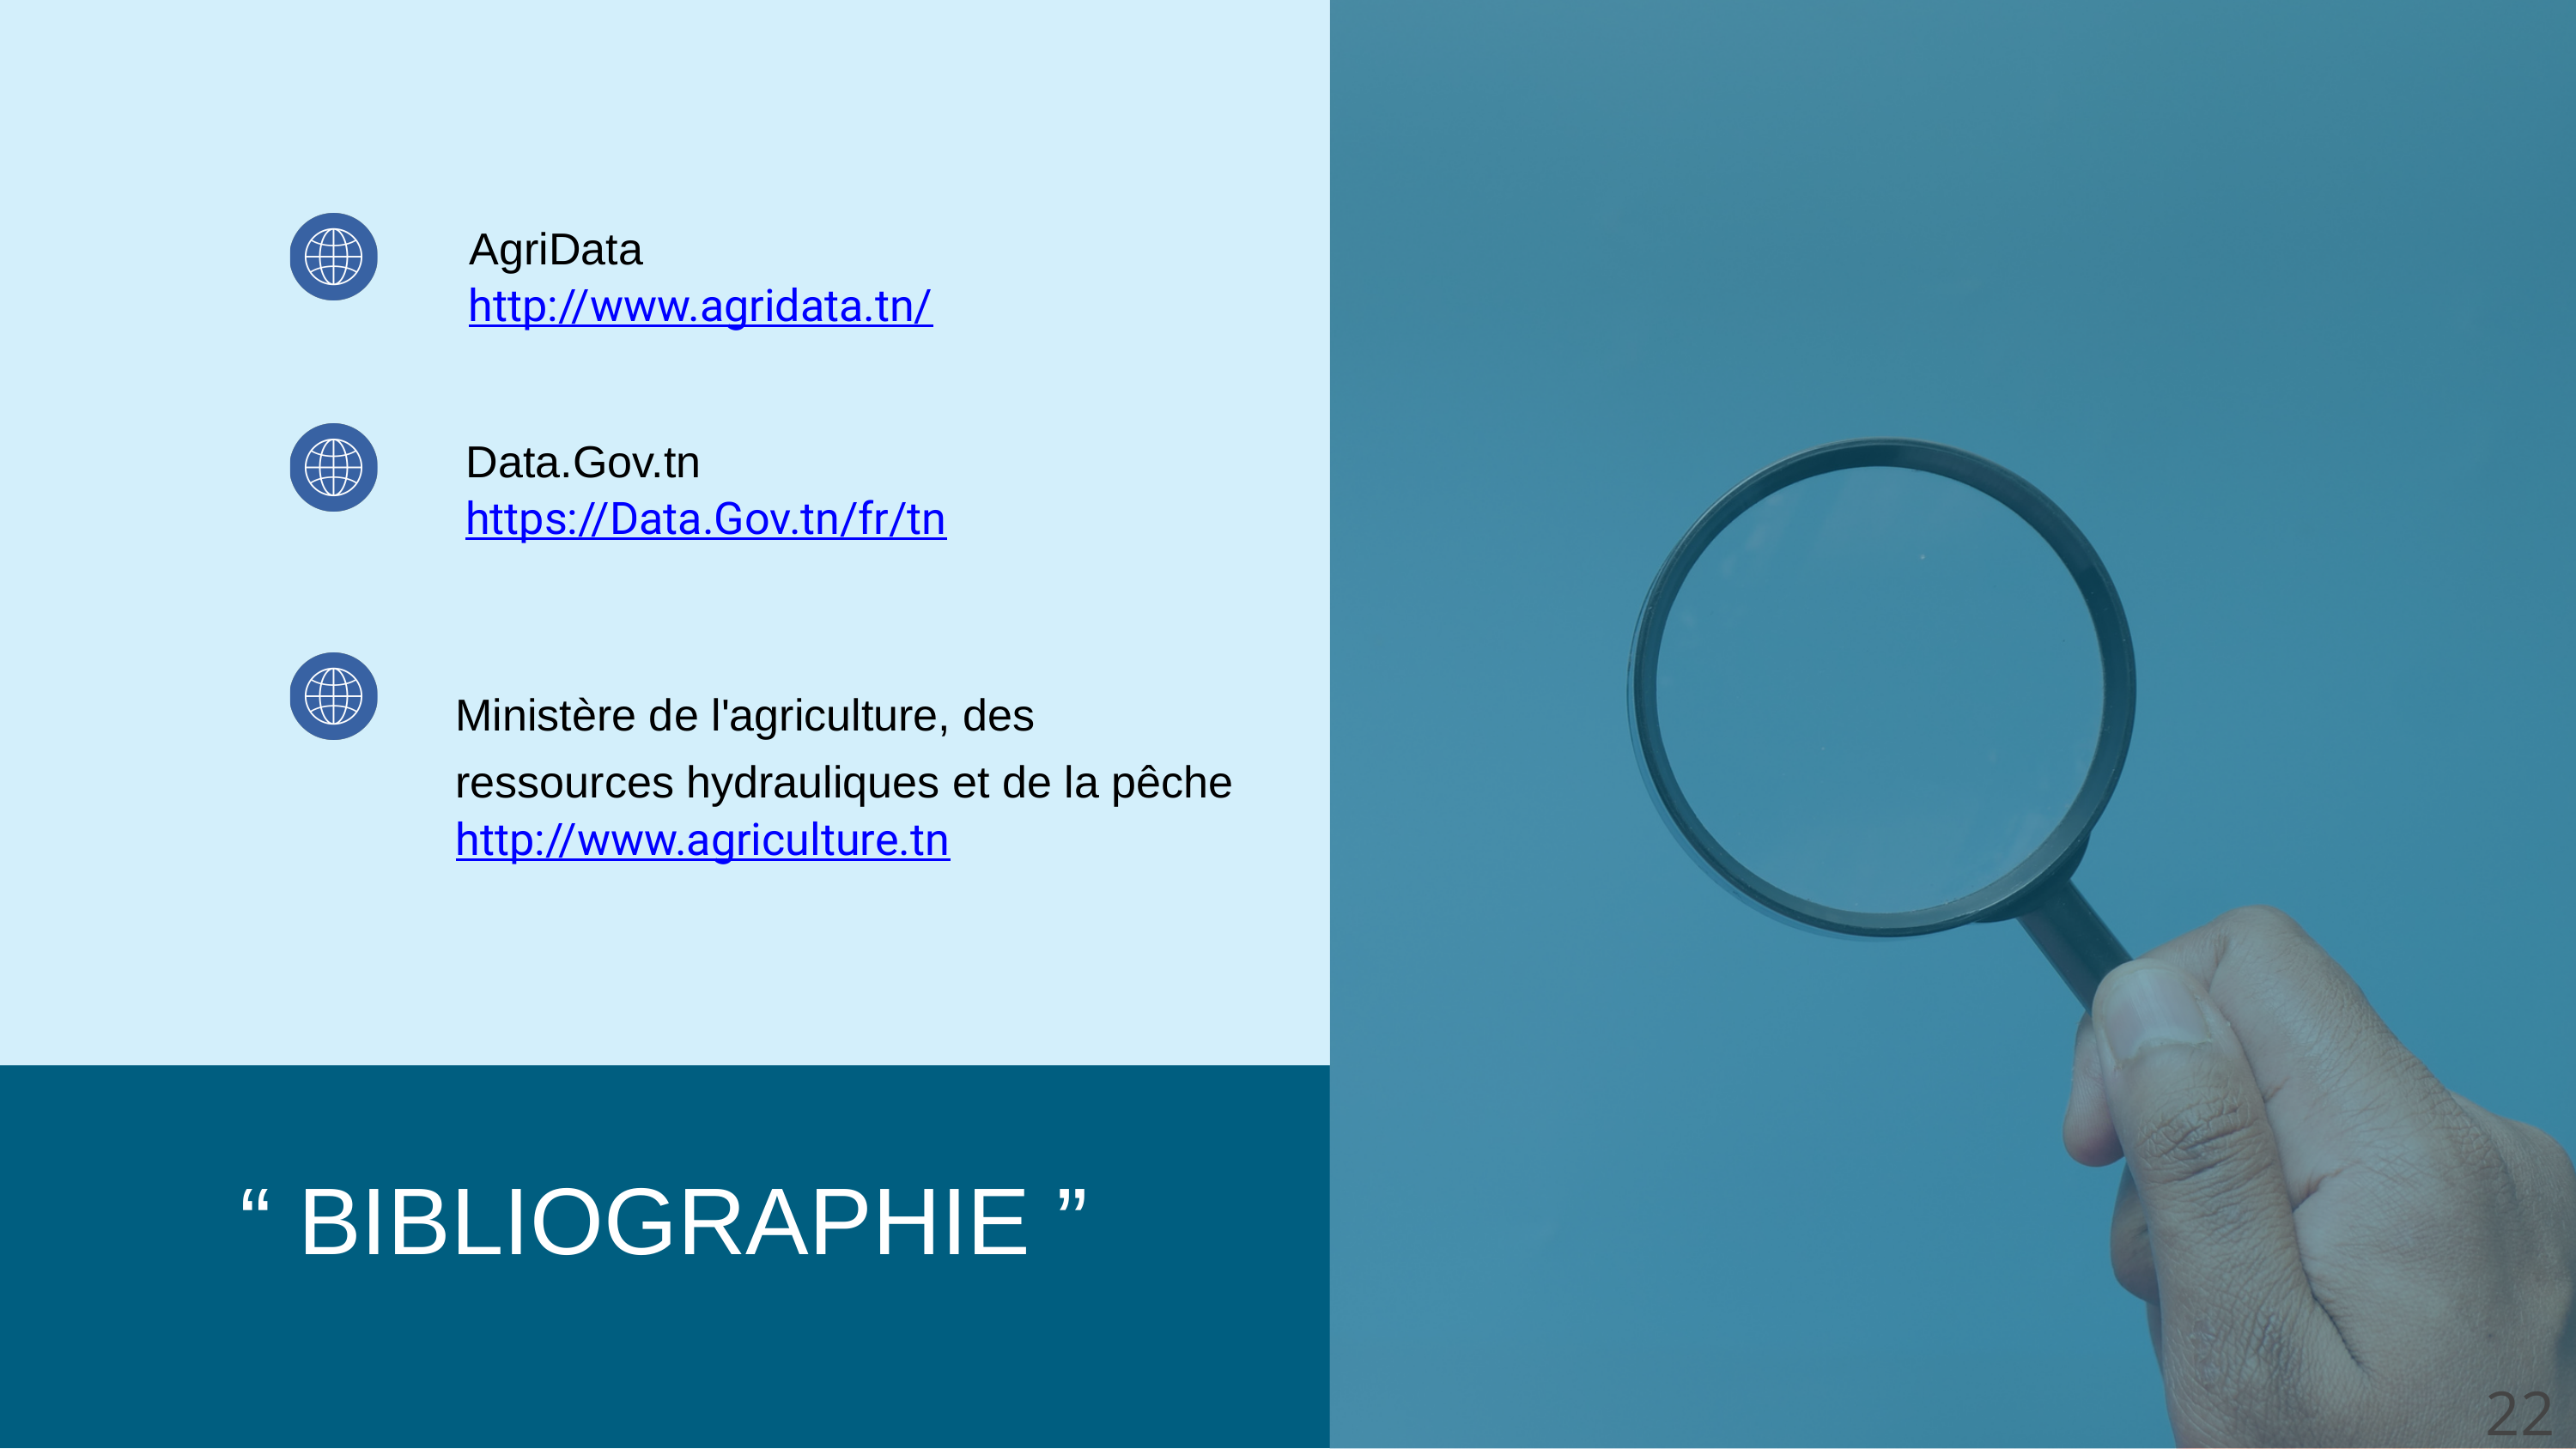

AgriData

http://www.agridata.tn/
Data.Gov.tn

https://Data.Gov.tn/fr/tn

Ministère de l'agriculture, des ressources hydrauliques et de la pêche

http://www.agriculture.tn

“ BIBLIOGRAPHIE ”
22